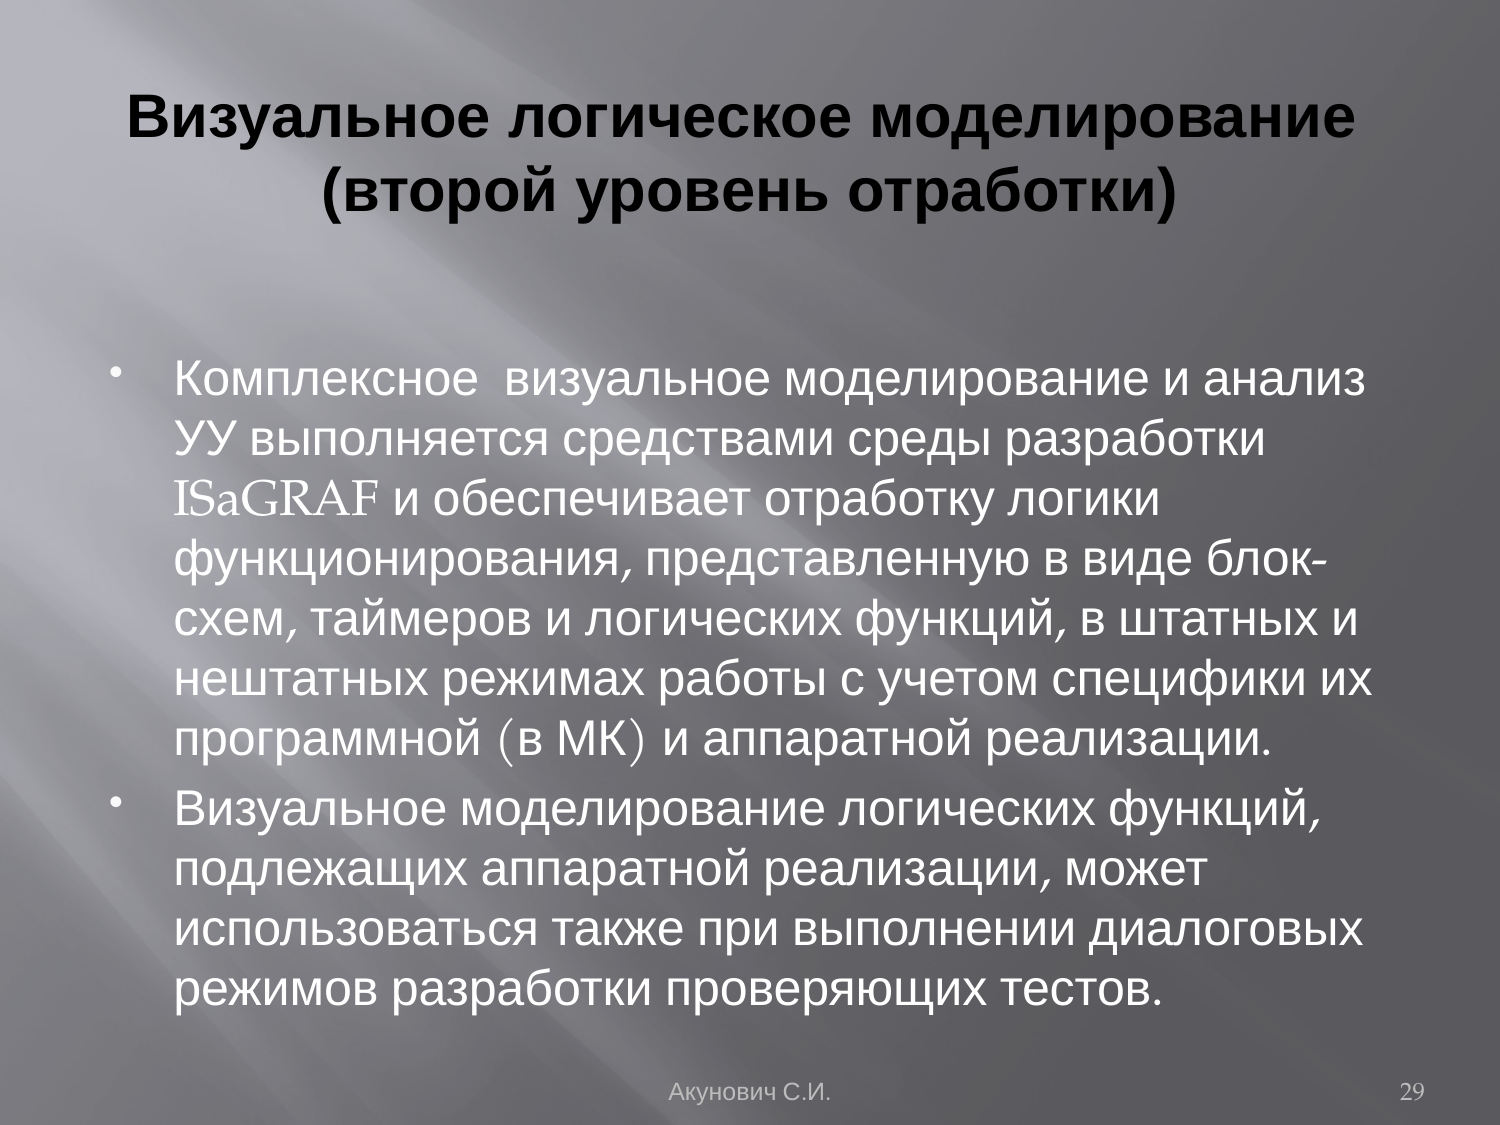

# Визуальное логическое моделирование (второй уровень отработки)
Комплексное  визуальное моделирование и анализ УУ выполняется средствами среды разработки ISaGRAF и обеспечивает отработку логики функционирования, представленную в виде блок-схем, таймеров и логических функций, в штатных и нештатных режимах работы с учетом специфики их программной (в МК) и аппаратной реализации.
Визуальное моделирование логических функций, подлежащих аппаратной реализации, может использоваться также при выполнении диалоговых режимов разработки проверяющих тестов.
Акунович С.И.
29